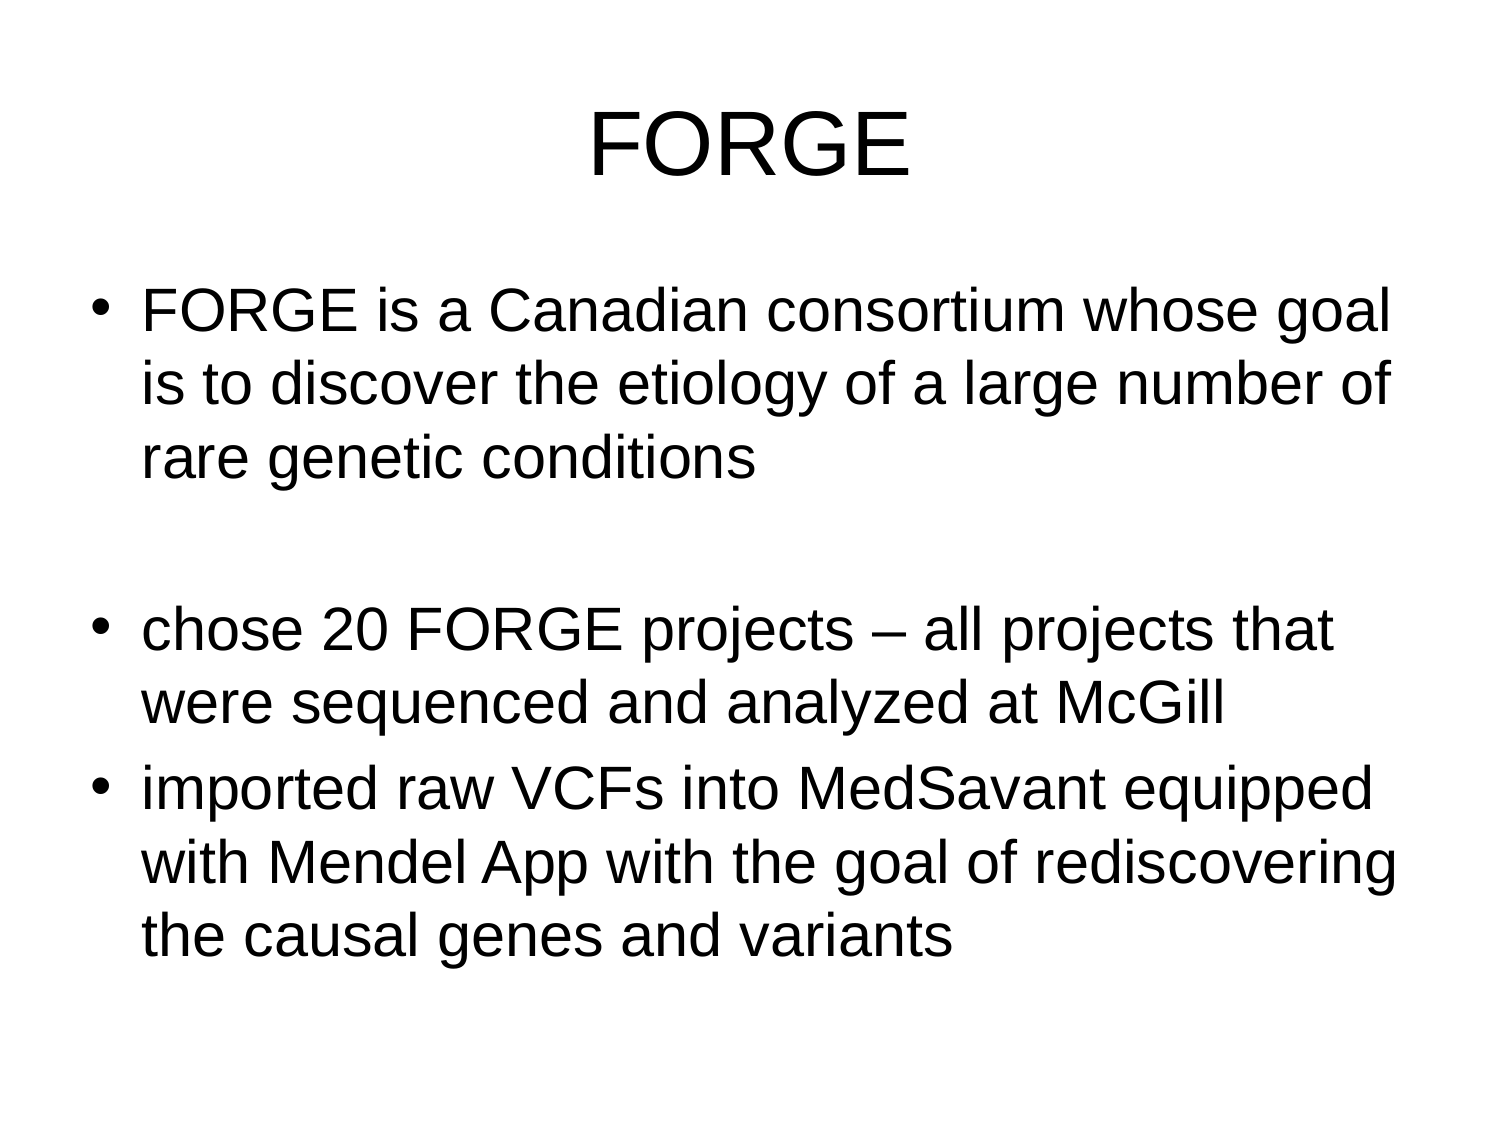

# FORGE
FORGE is a Canadian consortium whose goal is to discover the etiology of a large number of rare genetic conditions

chose 20 FORGE projects – all projects that were sequenced and analyzed at McGill
imported raw VCFs into MedSavant equipped with Mendel App with the goal of rediscovering the causal genes and variants